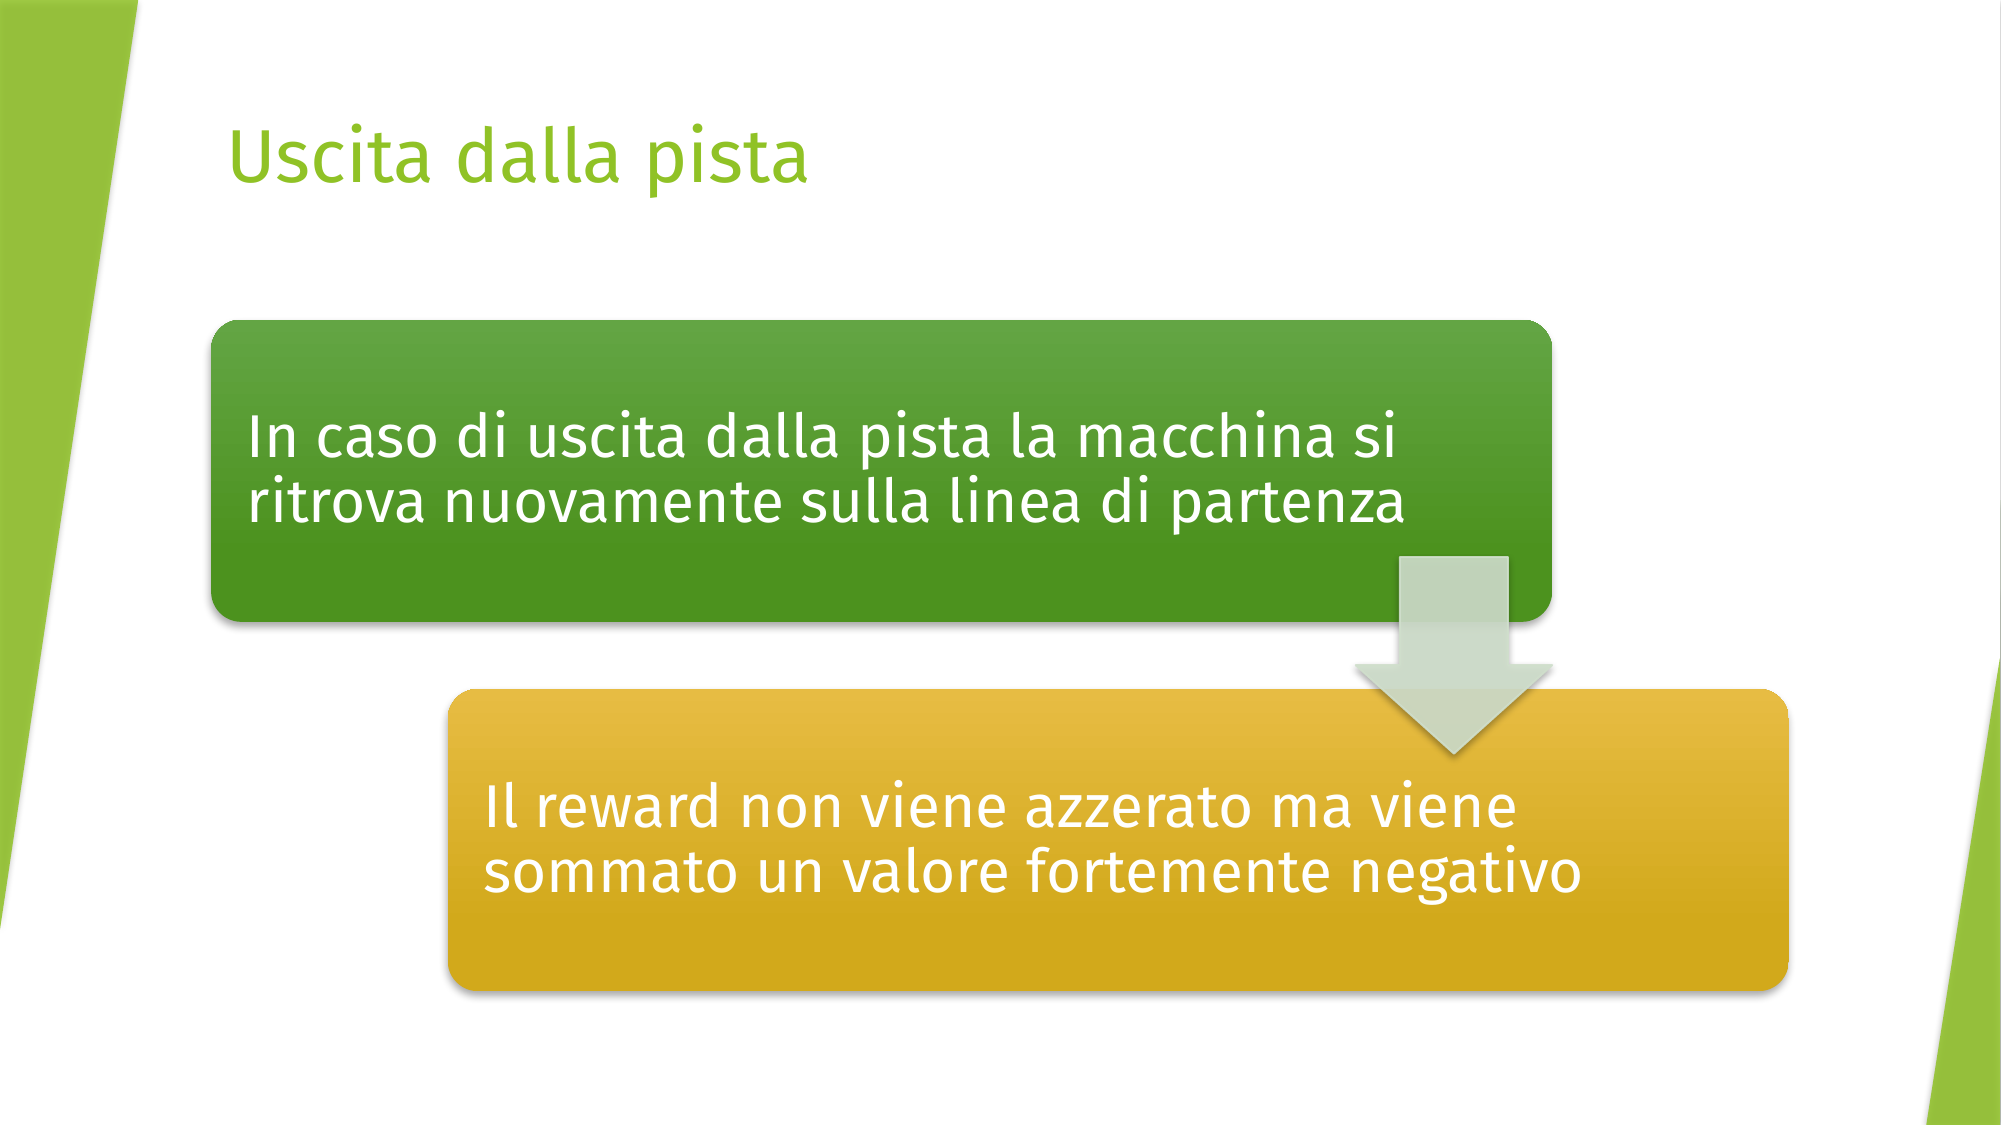

# Uscita dalla pista
In caso di uscita dalla pista la macchina si ritrova nuovamente sulla linea di partenza
Il reward non viene azzerato ma viene sommato un valore fortemente negativo